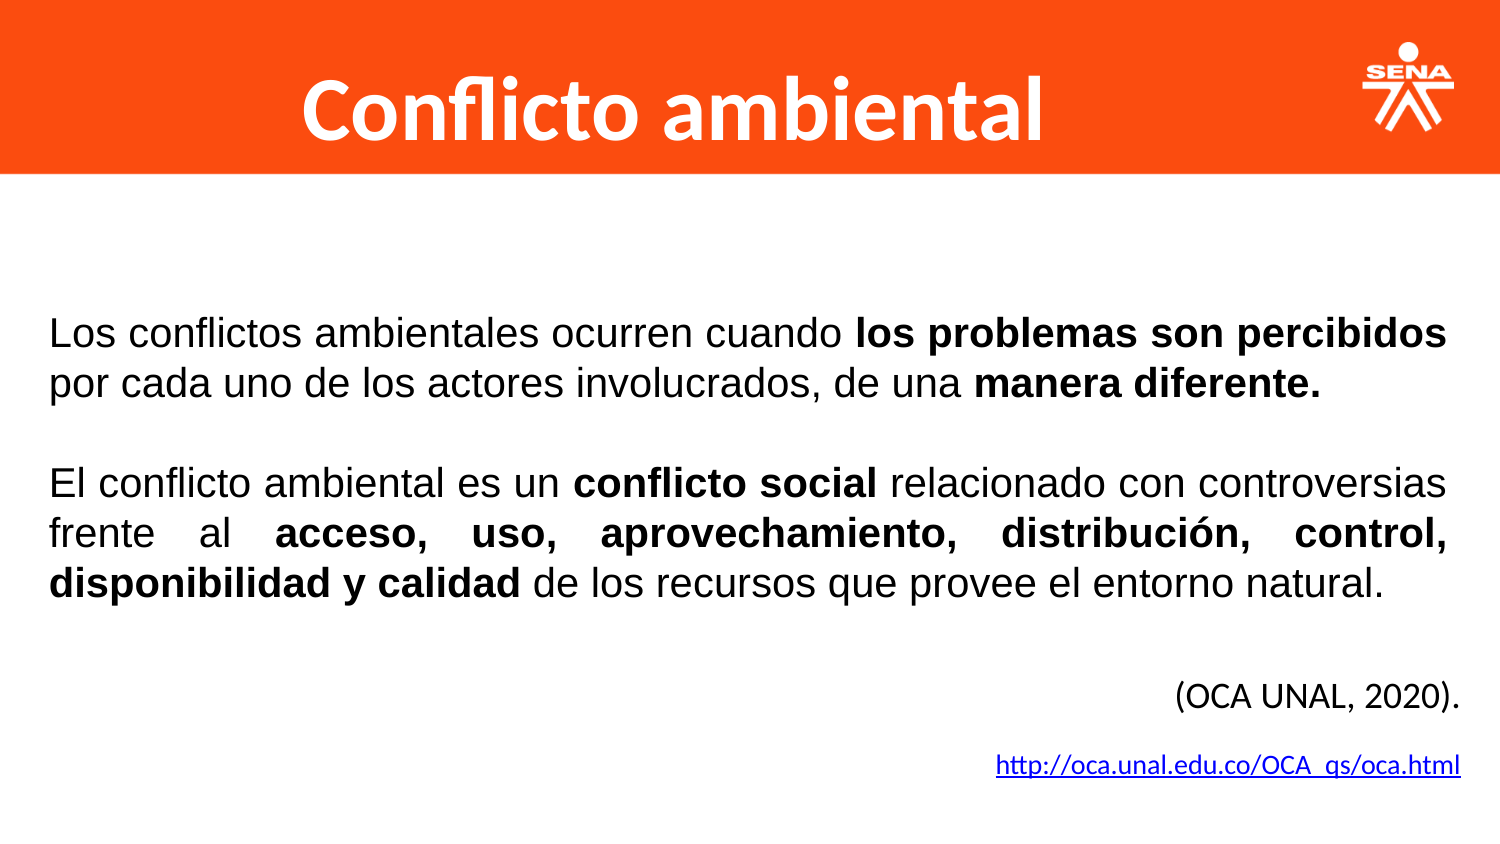

Conflicto ambiental
Los conflictos ambientales ocurren cuando los problemas son percibidos por cada uno de los actores involucrados, de una manera diferente.

El conflicto ambiental es un conflicto social relacionado con controversias frente al acceso, uso, aprovechamiento, distribución, control, disponibilidad y calidad de los recursos que provee el entorno natural.

(OCA UNAL, 2020).
http://oca.unal.edu.co/OCA_qs/oca.html